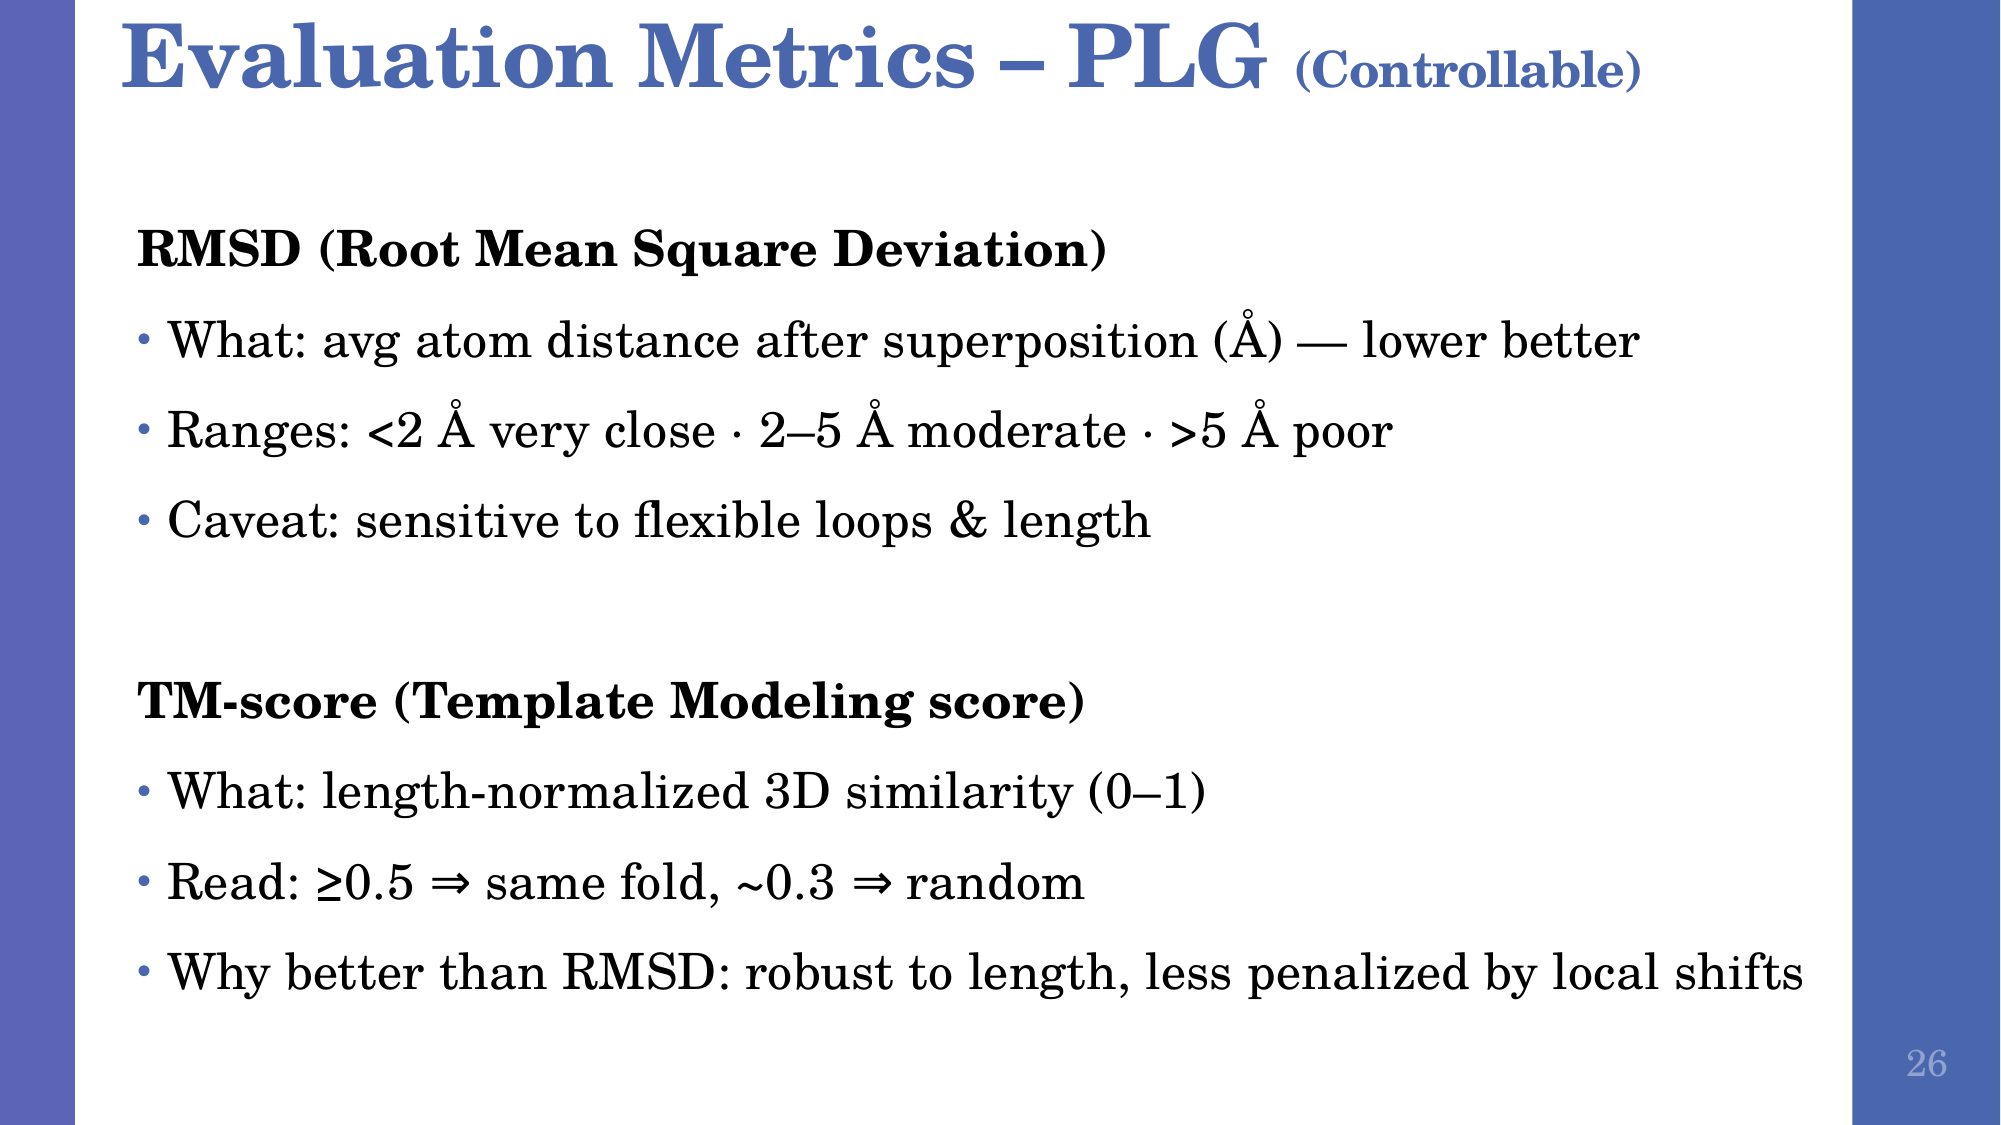

Evaluation Metrics – PLG (Controllable)
RMSD (Root Mean Square Deviation)
What: avg atom distance after superposition (Å) — lower better
Ranges: <2 Å very close · 2–5 Å moderate · >5 Å poor
Caveat: sensitive to flexible loops & length

TM-score (Template Modeling score)
What: length-normalized 3D similarity (0–1)
Read: ≥0.5 ⇒ same fold, ~0.3 ⇒ random
Why better than RMSD: robust to length, less penalized by local shifts
26